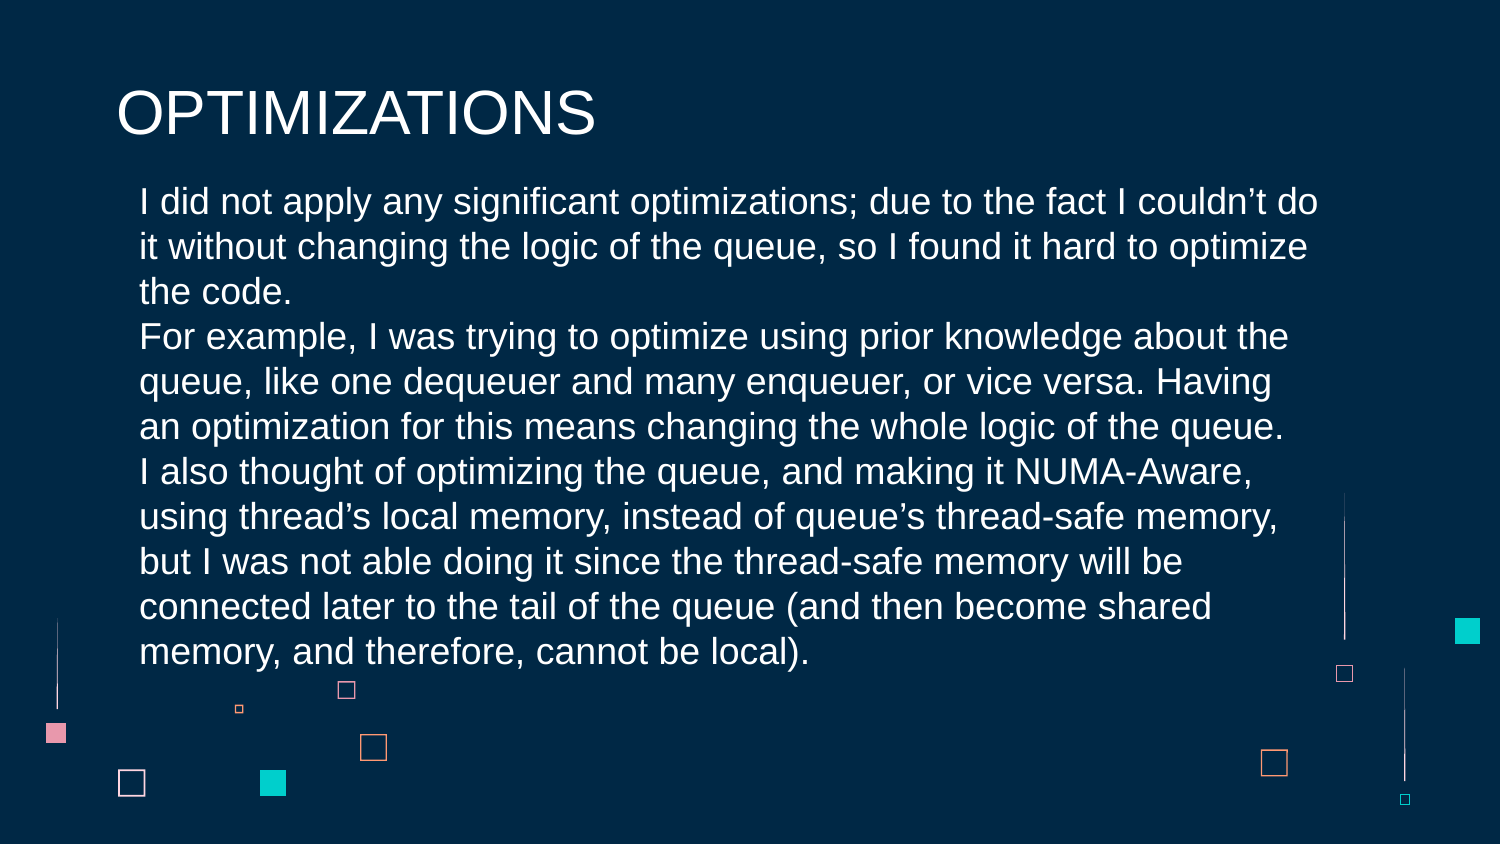

# OPTIMIZATIONS
I did not apply any significant optimizations; due to the fact I couldn’t do it without changing the logic of the queue, so I found it hard to optimize the code.
For example, I was trying to optimize using prior knowledge about the queue, like one dequeuer and many enqueuer, or vice versa. Having an optimization for this means changing the whole logic of the queue.
I also thought of optimizing the queue, and making it NUMA-Aware, using thread’s local memory, instead of queue’s thread-safe memory, but I was not able doing it since the thread-safe memory will be connected later to the tail of the queue (and then become shared memory, and therefore, cannot be local).